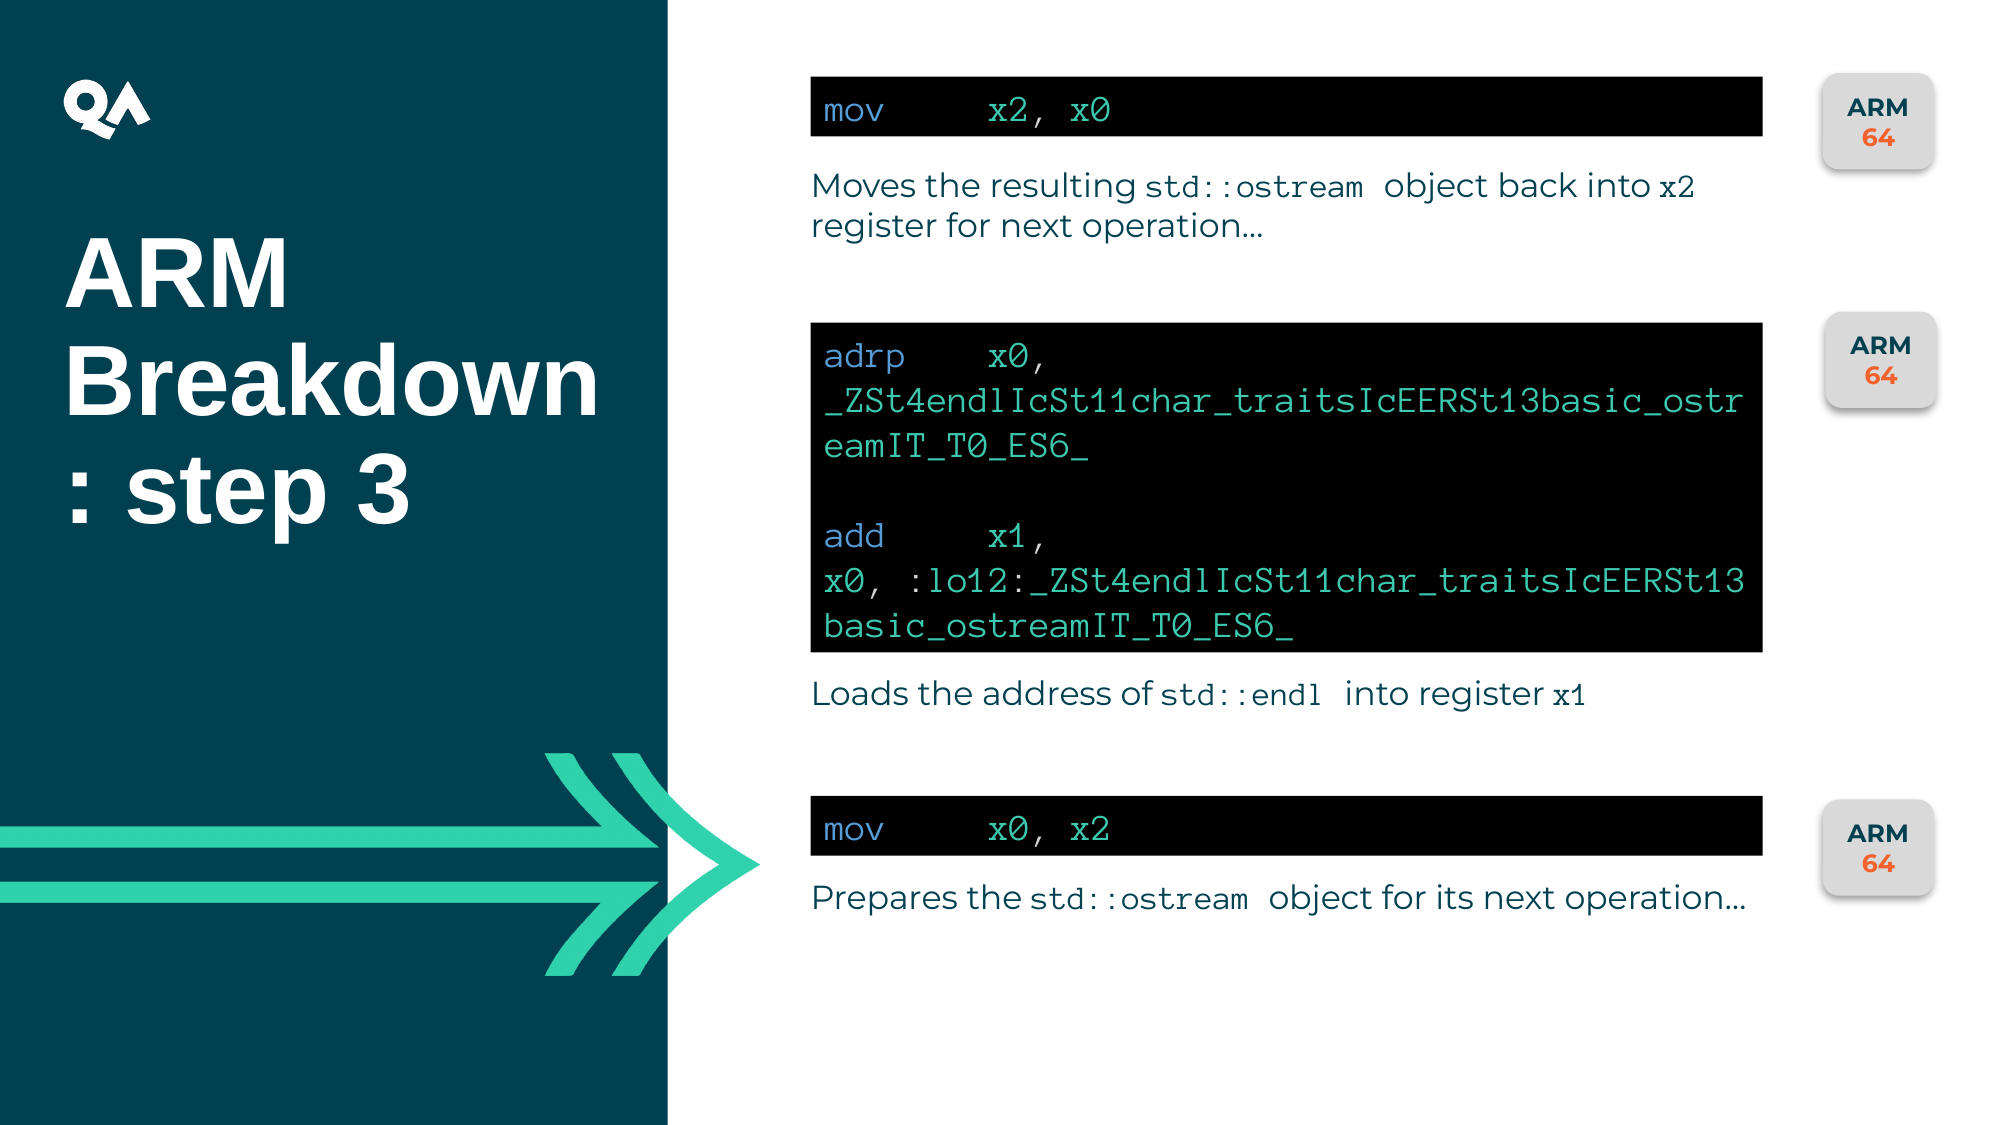

ARM64
mov     x2, x0
Moves the resulting std::ostream object back into x2 register for next operation…
ARM Breakdown: step 3

ARM64
adrp    x0, _ZSt4endlIcSt11char_traitsIcEERSt13basic_ostreamIT_T0_ES6_

add     x1, x0, :lo12:_ZSt4endlIcSt11char_traitsIcEERSt13basic_ostreamIT_T0_ES6_
Loads the address of std::endl into register x1
mov     x0, x2
ARM64
Prepares the std::ostream object for its next operation…